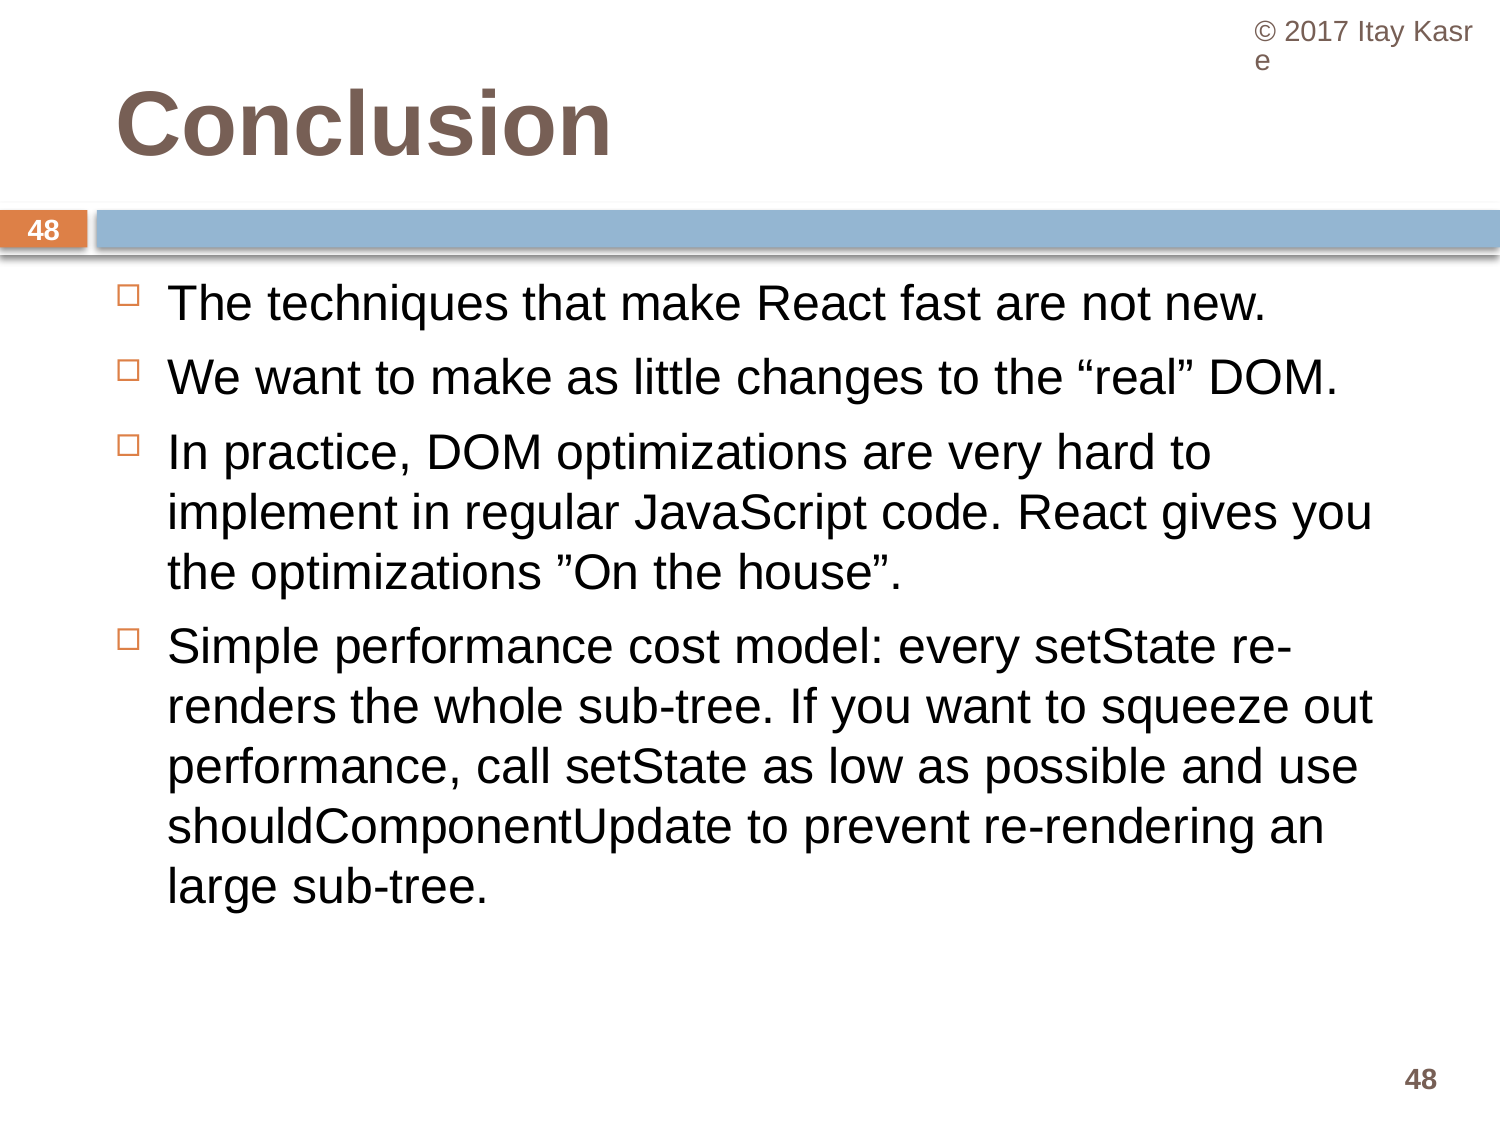

© 2017 Itay Kasre
# Conclusion
48
The techniques that make React fast are not new.
We want to make as little changes to the “real” DOM.
In practice, DOM optimizations are very hard to implement in regular JavaScript code. React gives you the optimizations ”On the house”.
Simple performance cost model: every setState re-renders the whole sub-tree. If you want to squeeze out performance, call setState as low as possible and use shouldComponentUpdate to prevent re-rendering an large sub-tree.